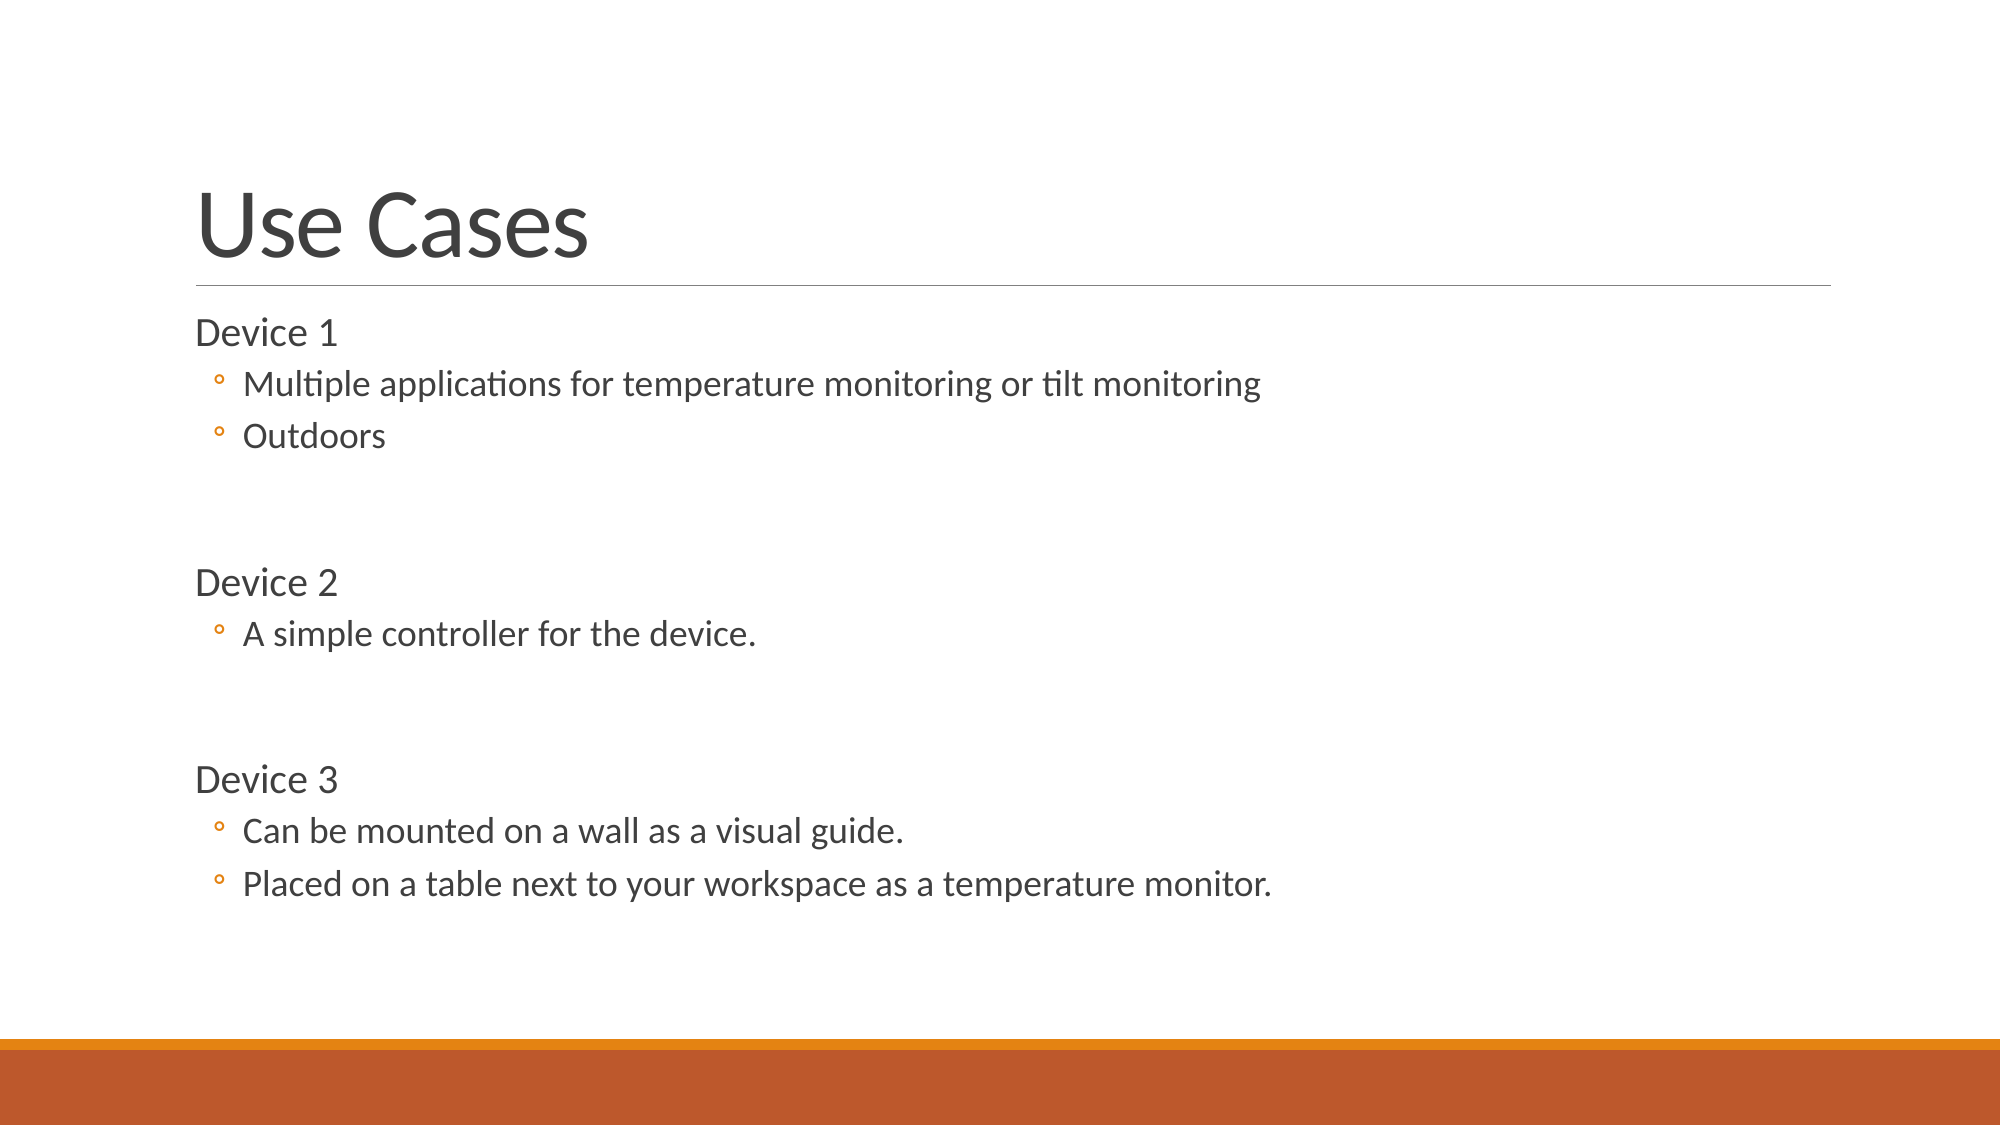

# Use Cases
Device 1
Multiple applications for temperature monitoring or tilt monitoring
Outdoors

Device 2
A simple controller for the device.

Device 3
Can be mounted on a wall as a visual guide.
Placed on a table next to your workspace as a temperature monitor.